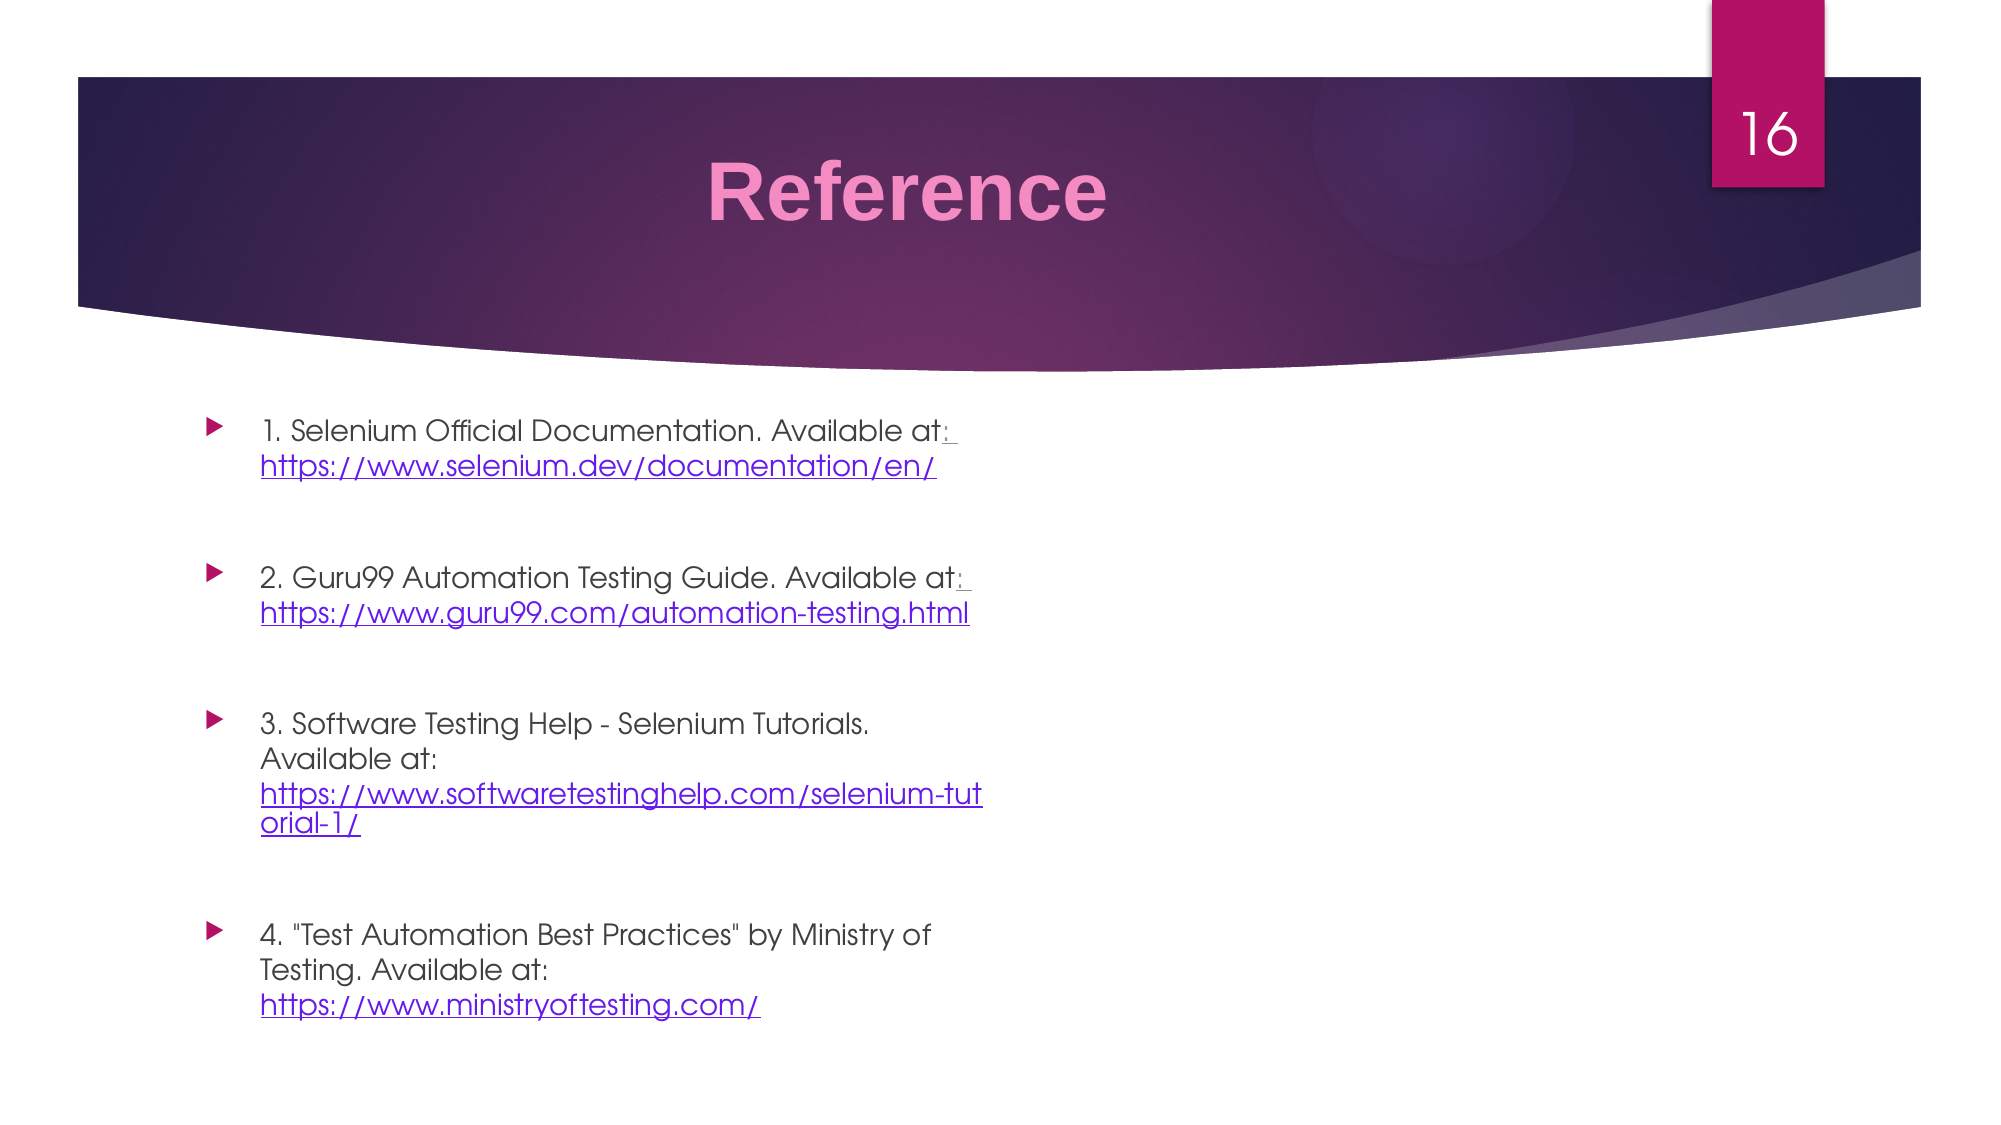

16
# Reference
1. Selenium Official Documentation. Available at: https://www.selenium.dev/documentation/en/

2. Guru99 Automation Testing Guide. Available at: https://www.guru99.com/automation-testing.html

3. Software Testing Help - Selenium Tutorials. Available at: https://www.softwaretestinghelp.com/selenium-tutorial-1/

4. "Test Automation Best Practices" by Ministry of Testing. Available at: https://www.ministryoftesting.com/